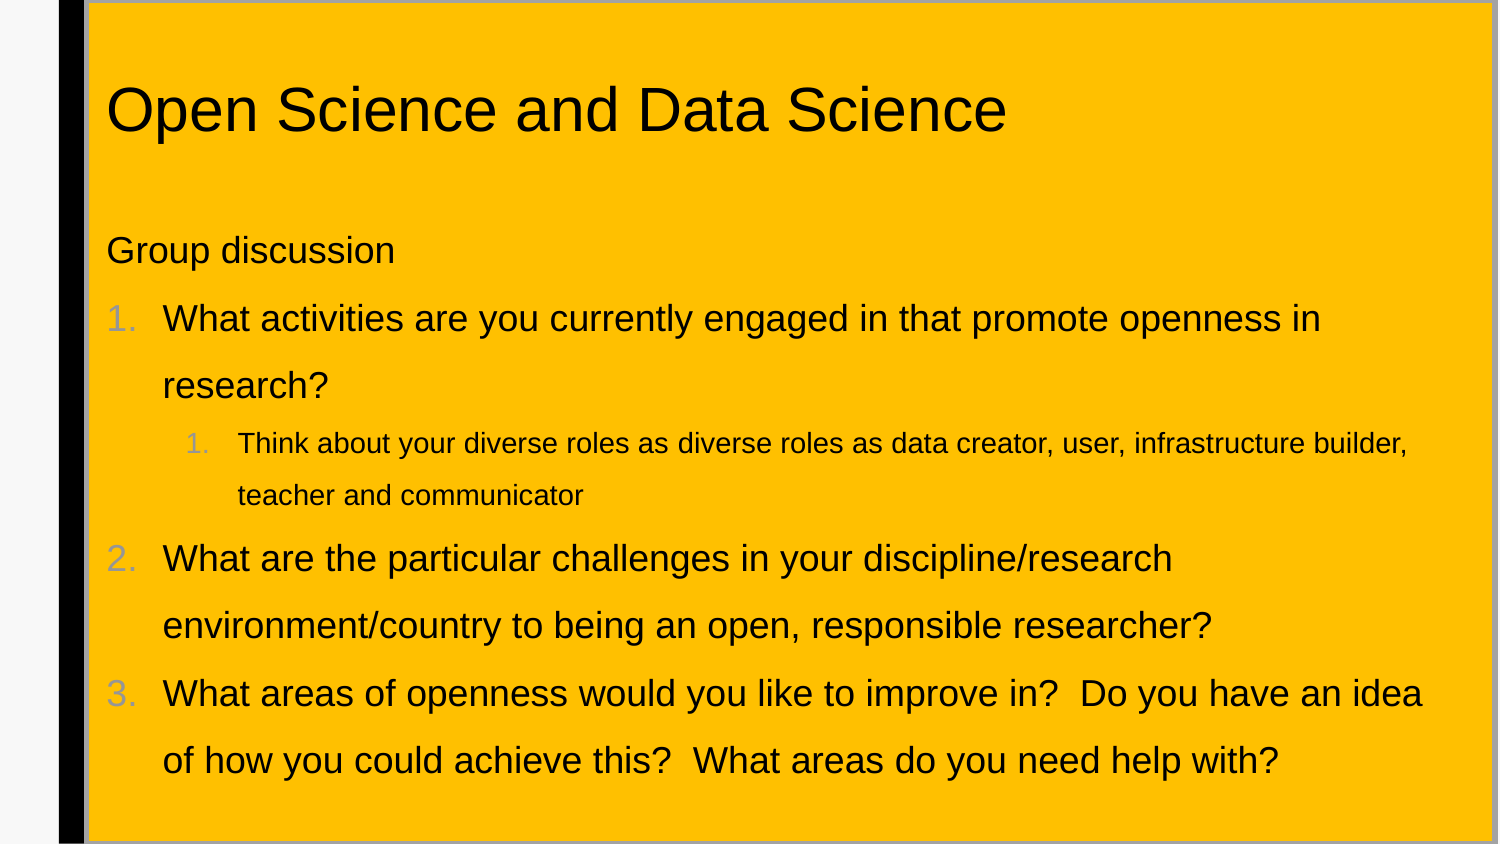

# Open Science and Data Science
Group discussion
What activities are you currently engaged in that promote openness in research?
Think about your diverse roles as diverse roles as data creator, user, infrastructure builder, teacher and communicator
What are the particular challenges in your discipline/research environment/country to being an open, responsible researcher?
What areas of openness would you like to improve in?  Do you have an idea of how you could achieve this?  What areas do you need help with?